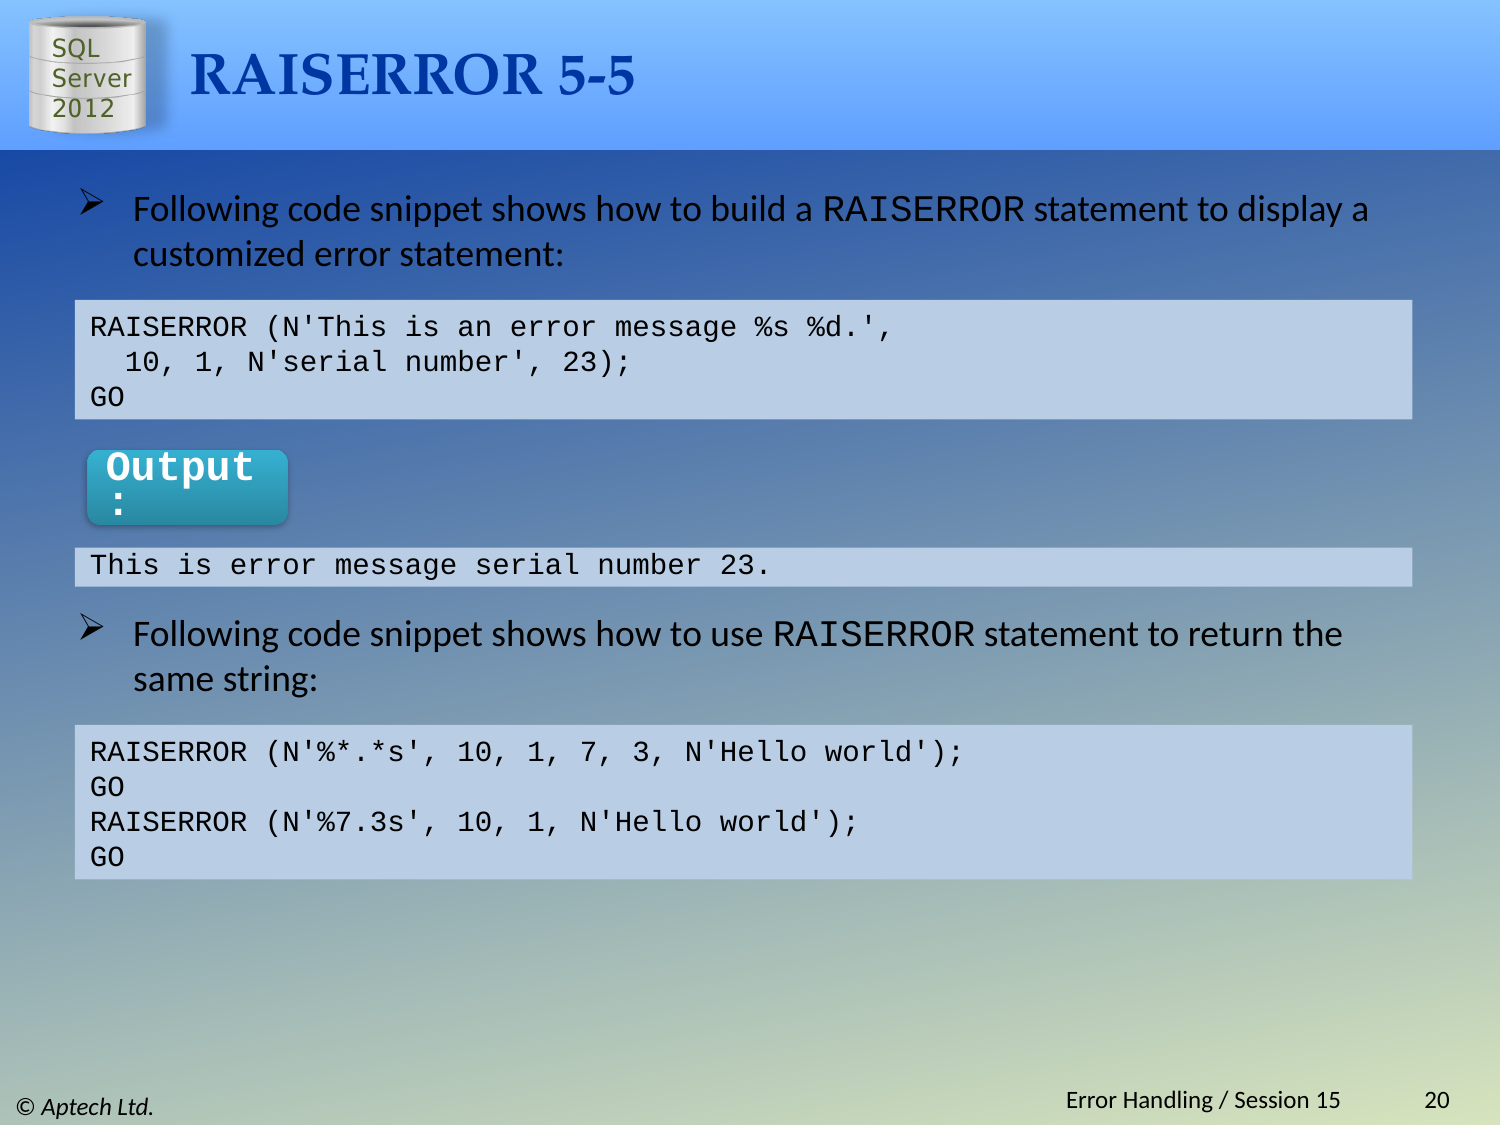

# RAISERROR 5-5
Following code snippet shows how to build a RAISERROR statement to display a customized error statement:
RAISERROR (N'This is an error message %s %d.',
  10, 1, N'serial number', 23);
GO
Output:
This is error message serial number 23.
Following code snippet shows how to use RAISERROR statement to return the same string:
RAISERROR (N'%*.*s', 10, 1, 7, 3, N'Hello world');
GO
RAISERROR (N'%7.3s', 10, 1, N'Hello world');
GO
Error Handling / Session 15
20